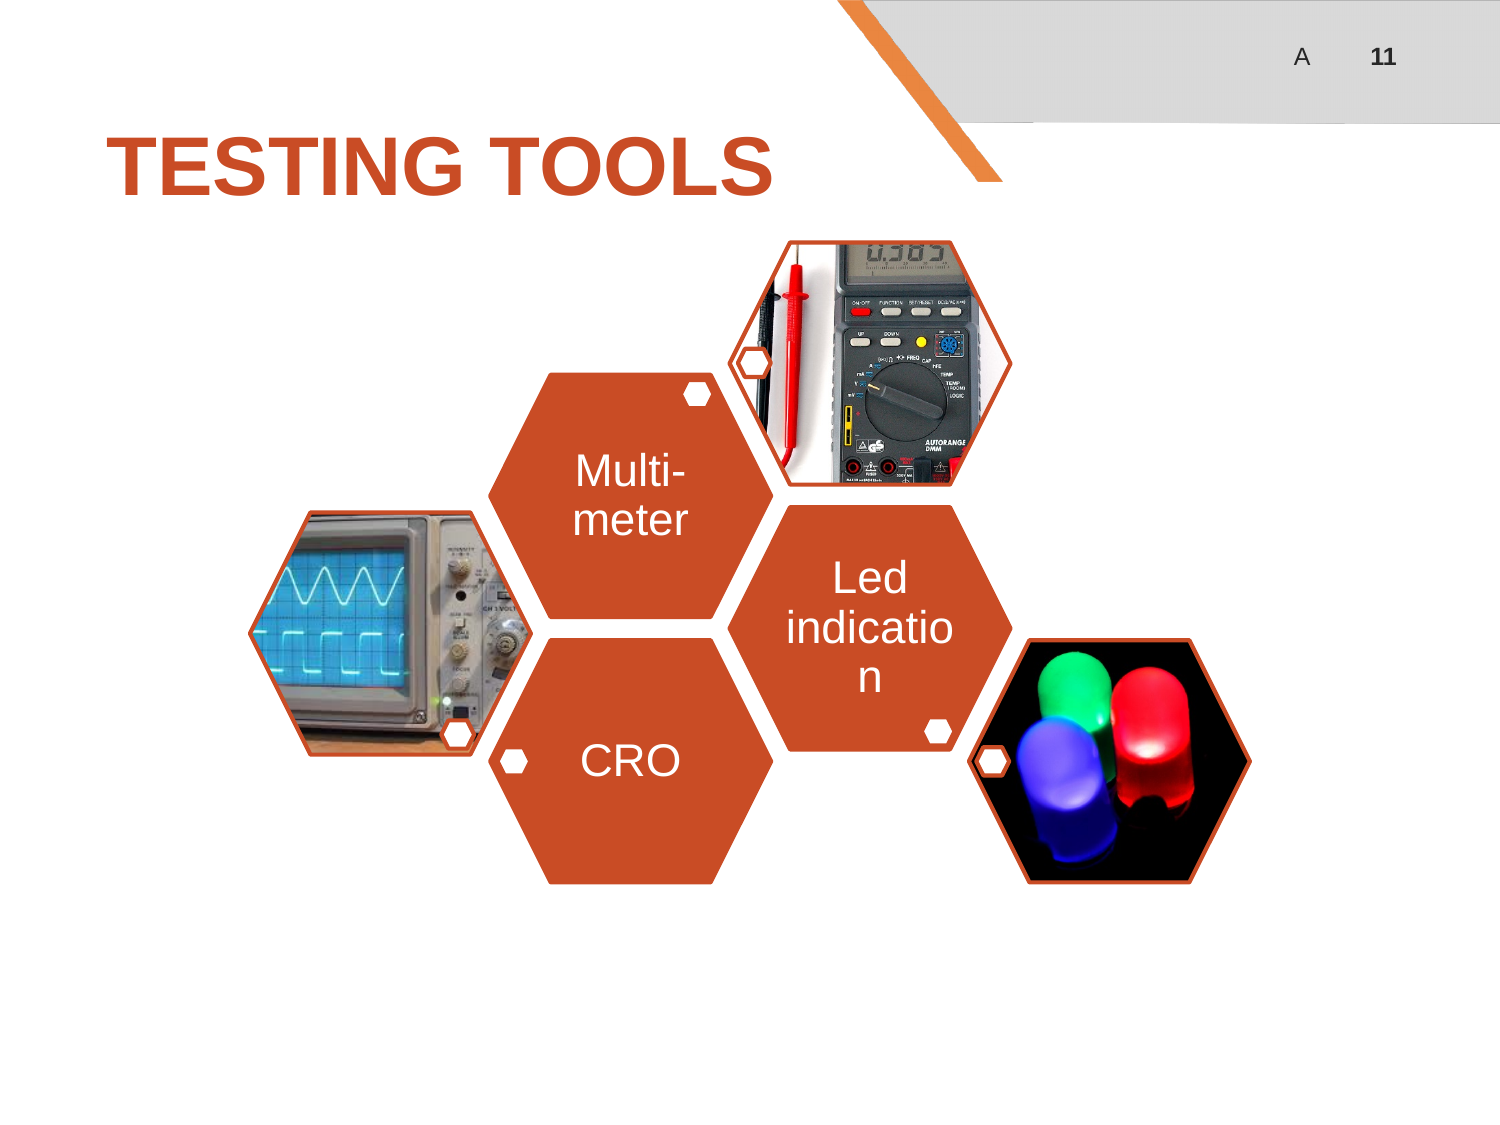

11
A
# TESTING TOOLS
CRO
Led indication
Multi-meter